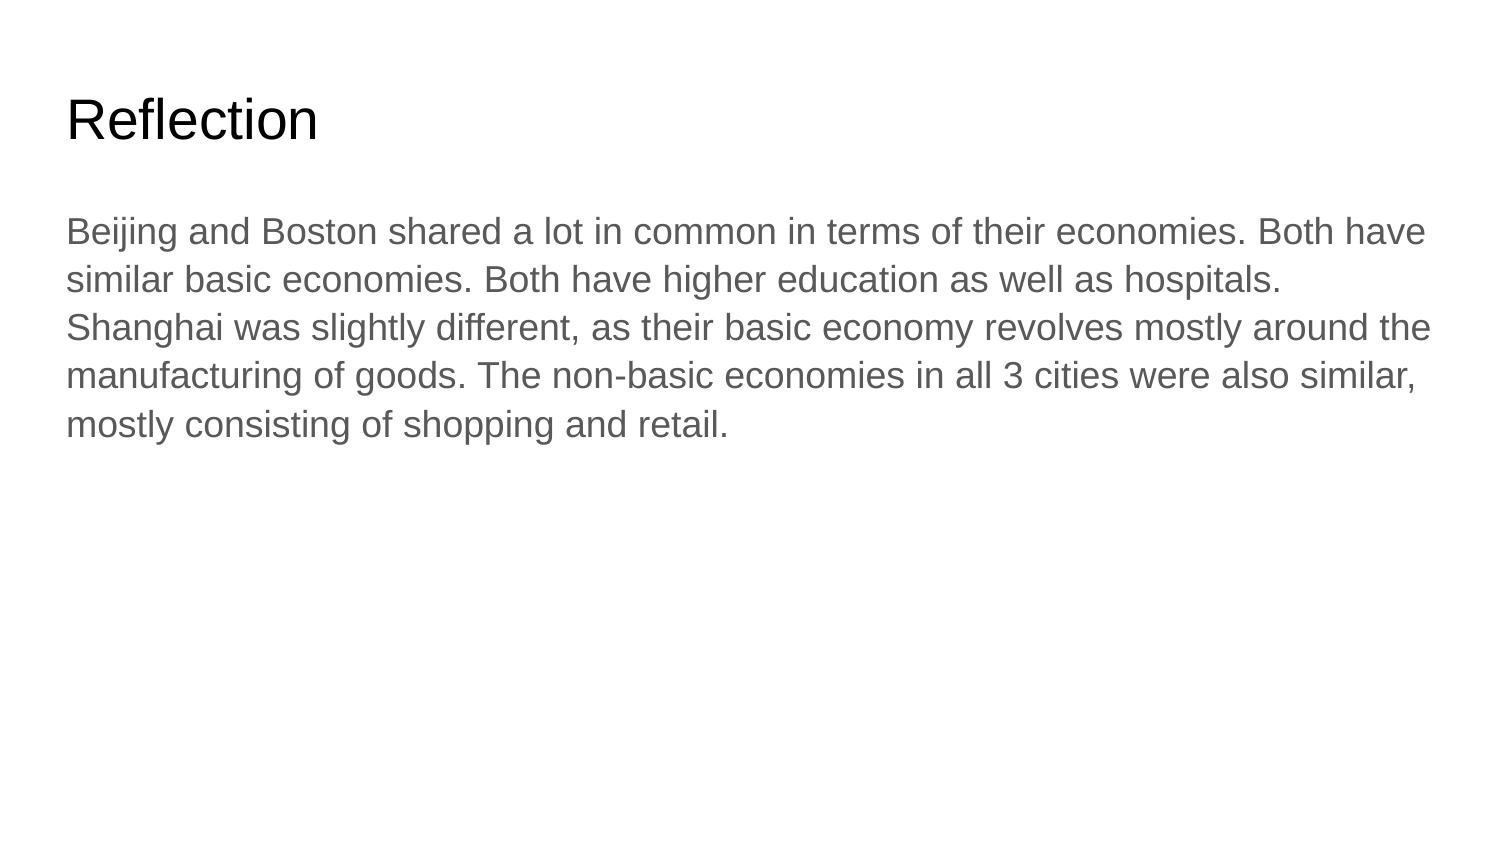

# Reflection
Beijing and Boston shared a lot in common in terms of their economies. Both have similar basic economies. Both have higher education as well as hospitals. Shanghai was slightly different, as their basic economy revolves mostly around the manufacturing of goods. The non-basic economies in all 3 cities were also similar, mostly consisting of shopping and retail.